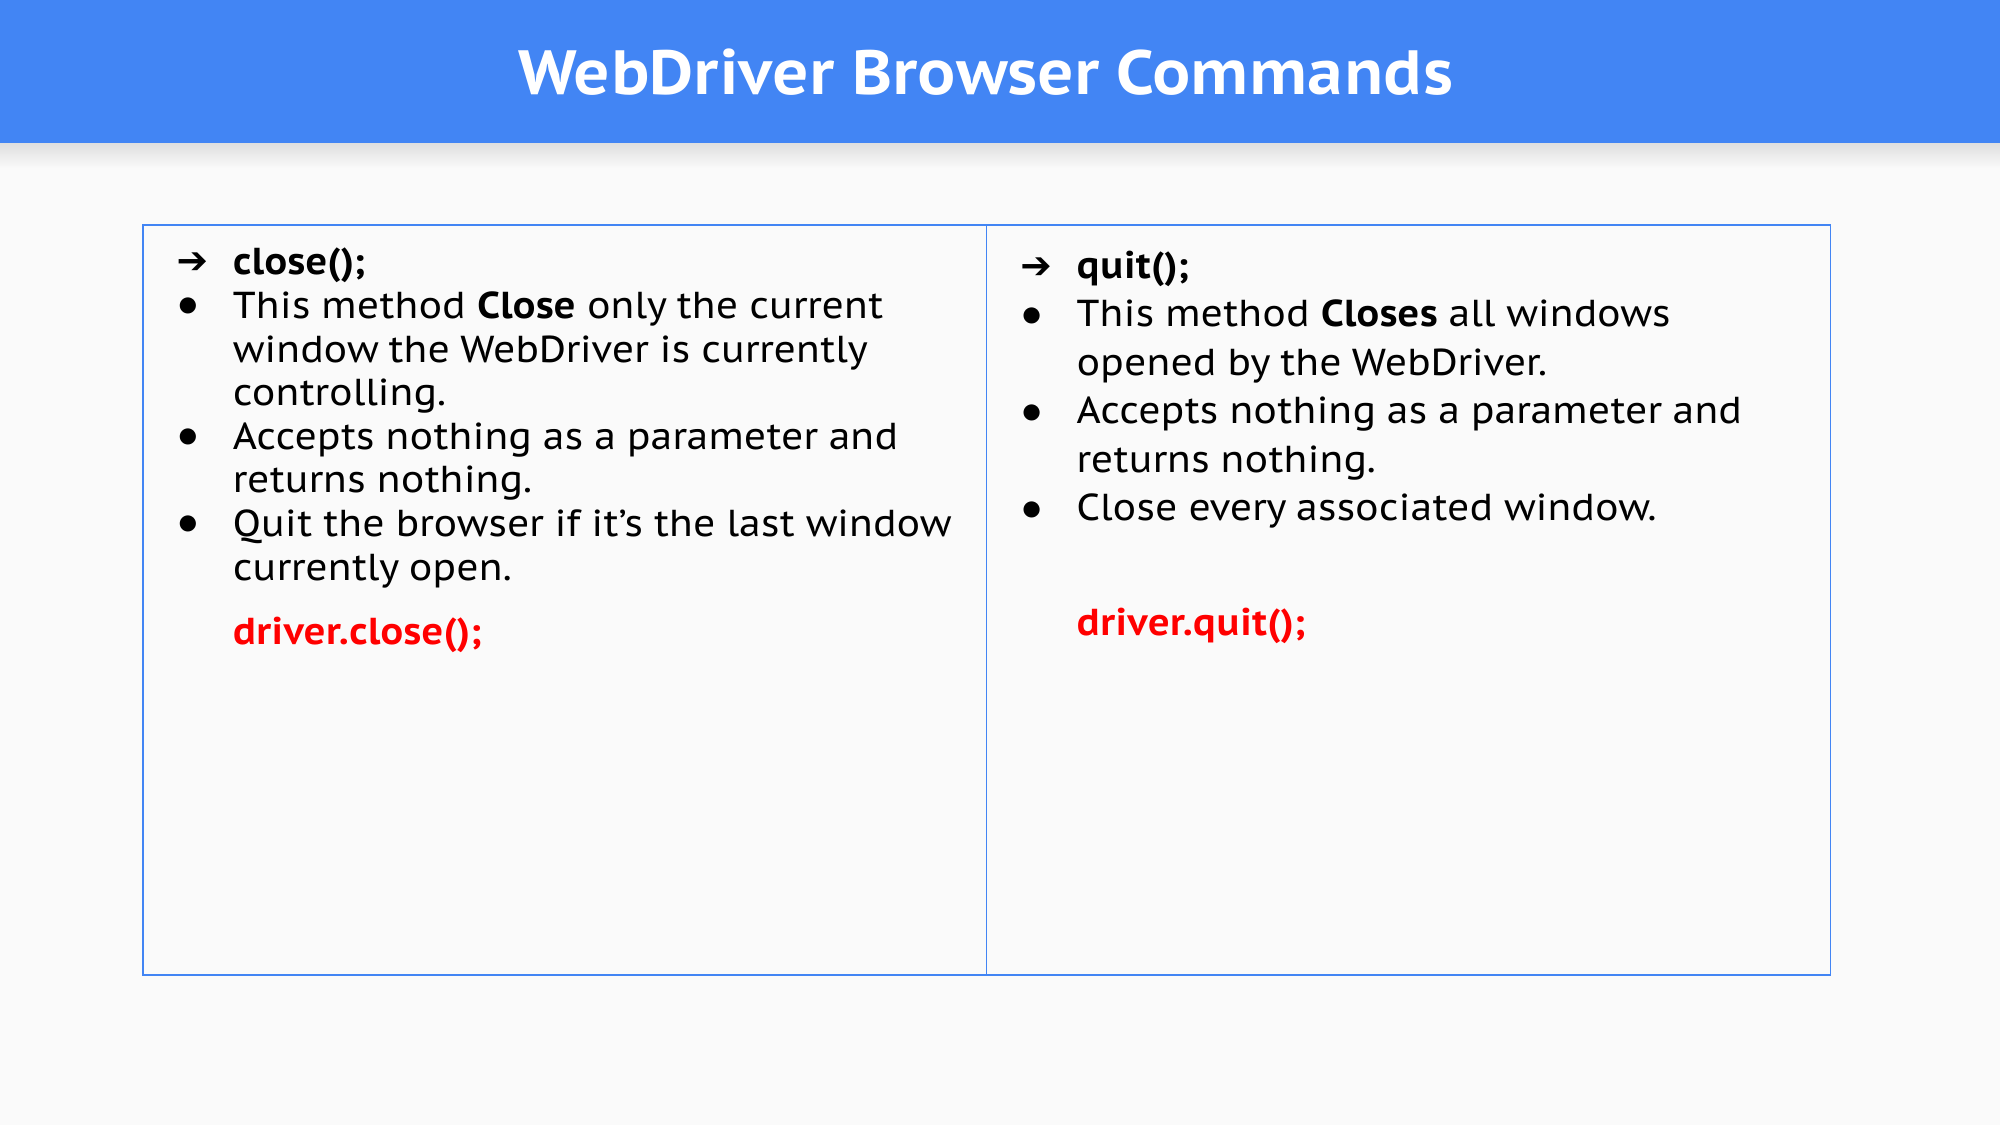

# WebDriver Browser Commands
| close(); This method Close only the current window the WebDriver is currently controlling.  Accepts nothing as a parameter and returns nothing. Quit the browser if it’s the last window currently open. driver.close(); | quit(); This method Closes all windows opened by the WebDriver.  Accepts nothing as a parameter and returns nothing. Close every associated window. driver.quit(); |
| --- | --- |